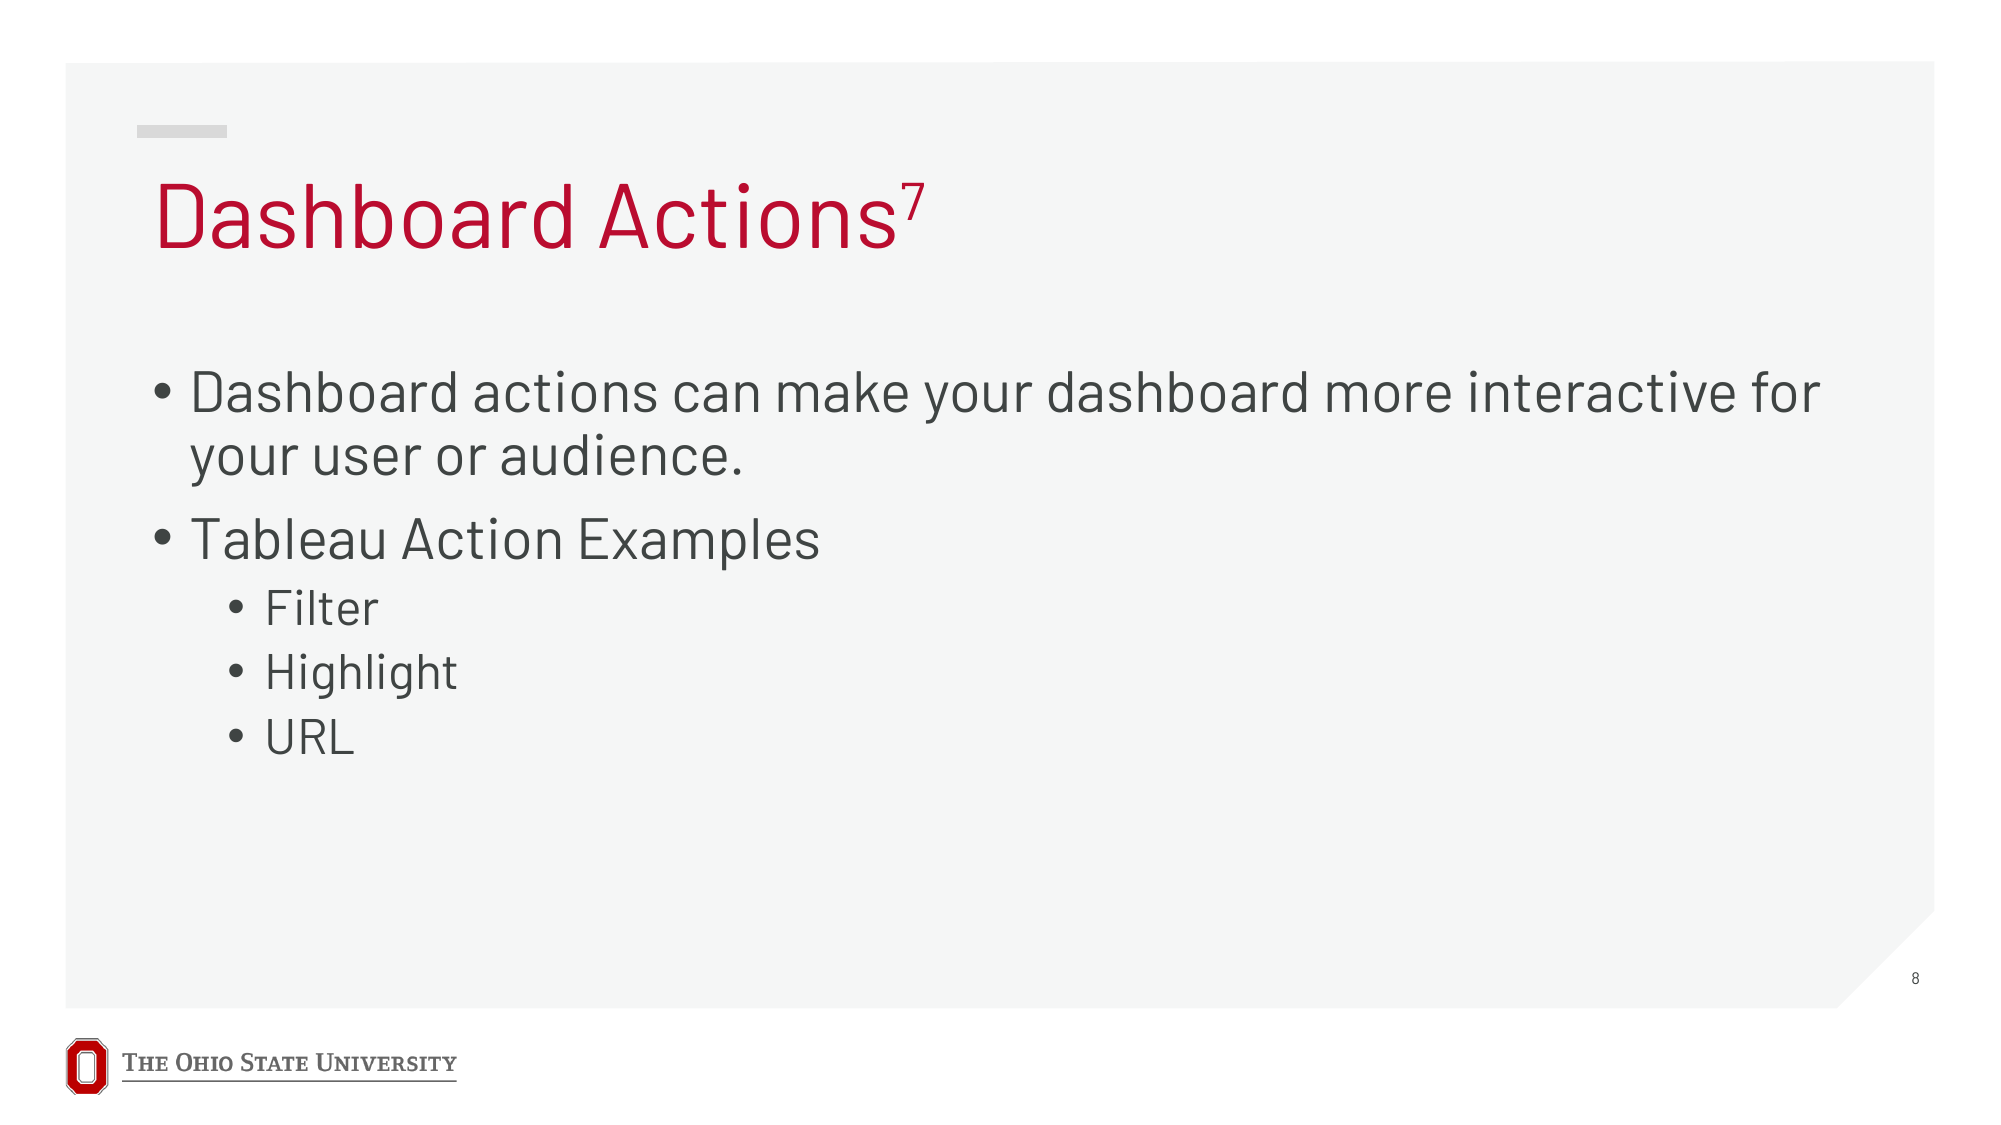

# Dashboard Actions7
Dashboard actions can make your dashboard more interactive for your user or audience.
Tableau Action Examples
Filter
Highlight
URL
8